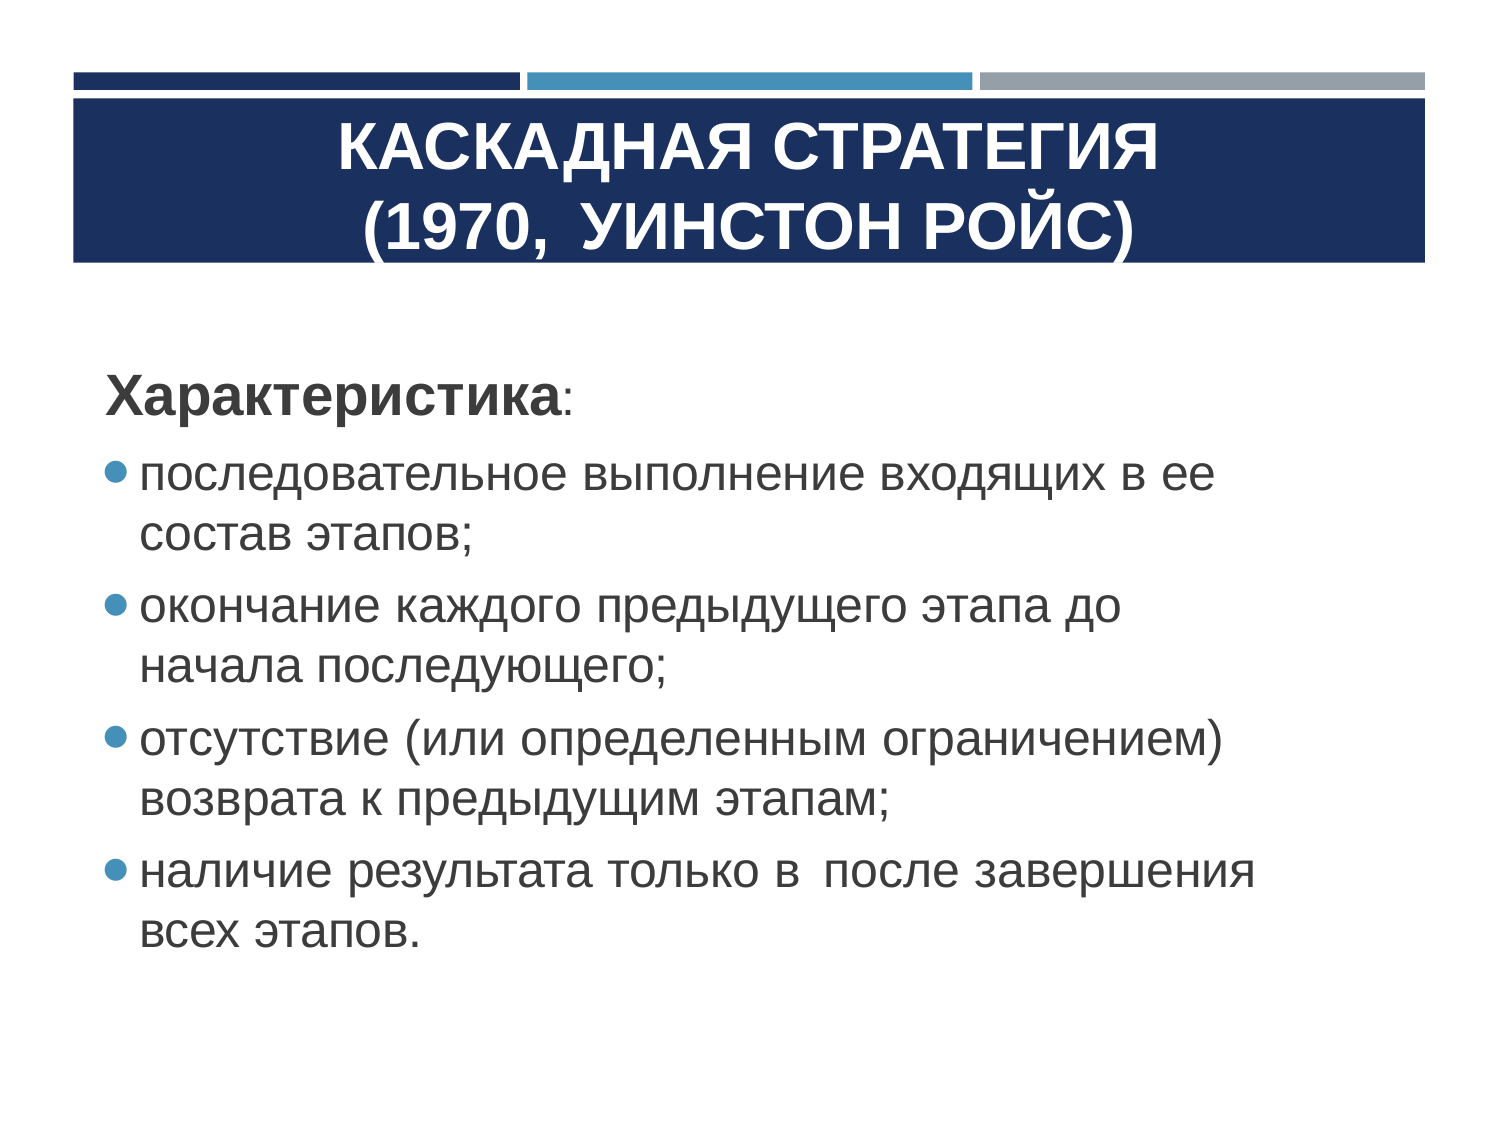

КАСКАДНАЯ СТРАТЕГИЯ
(1970,	УИНСТОН РОЙС)
Характеристика:
последовательное выполнение входящих в ее состав этапов;
окончание каждого предыдущего этапа до начала последующего;
отсутствие (или определенным ограничением)
возврата к предыдущим этапам;
наличие результата только в после завершения всех этапов.